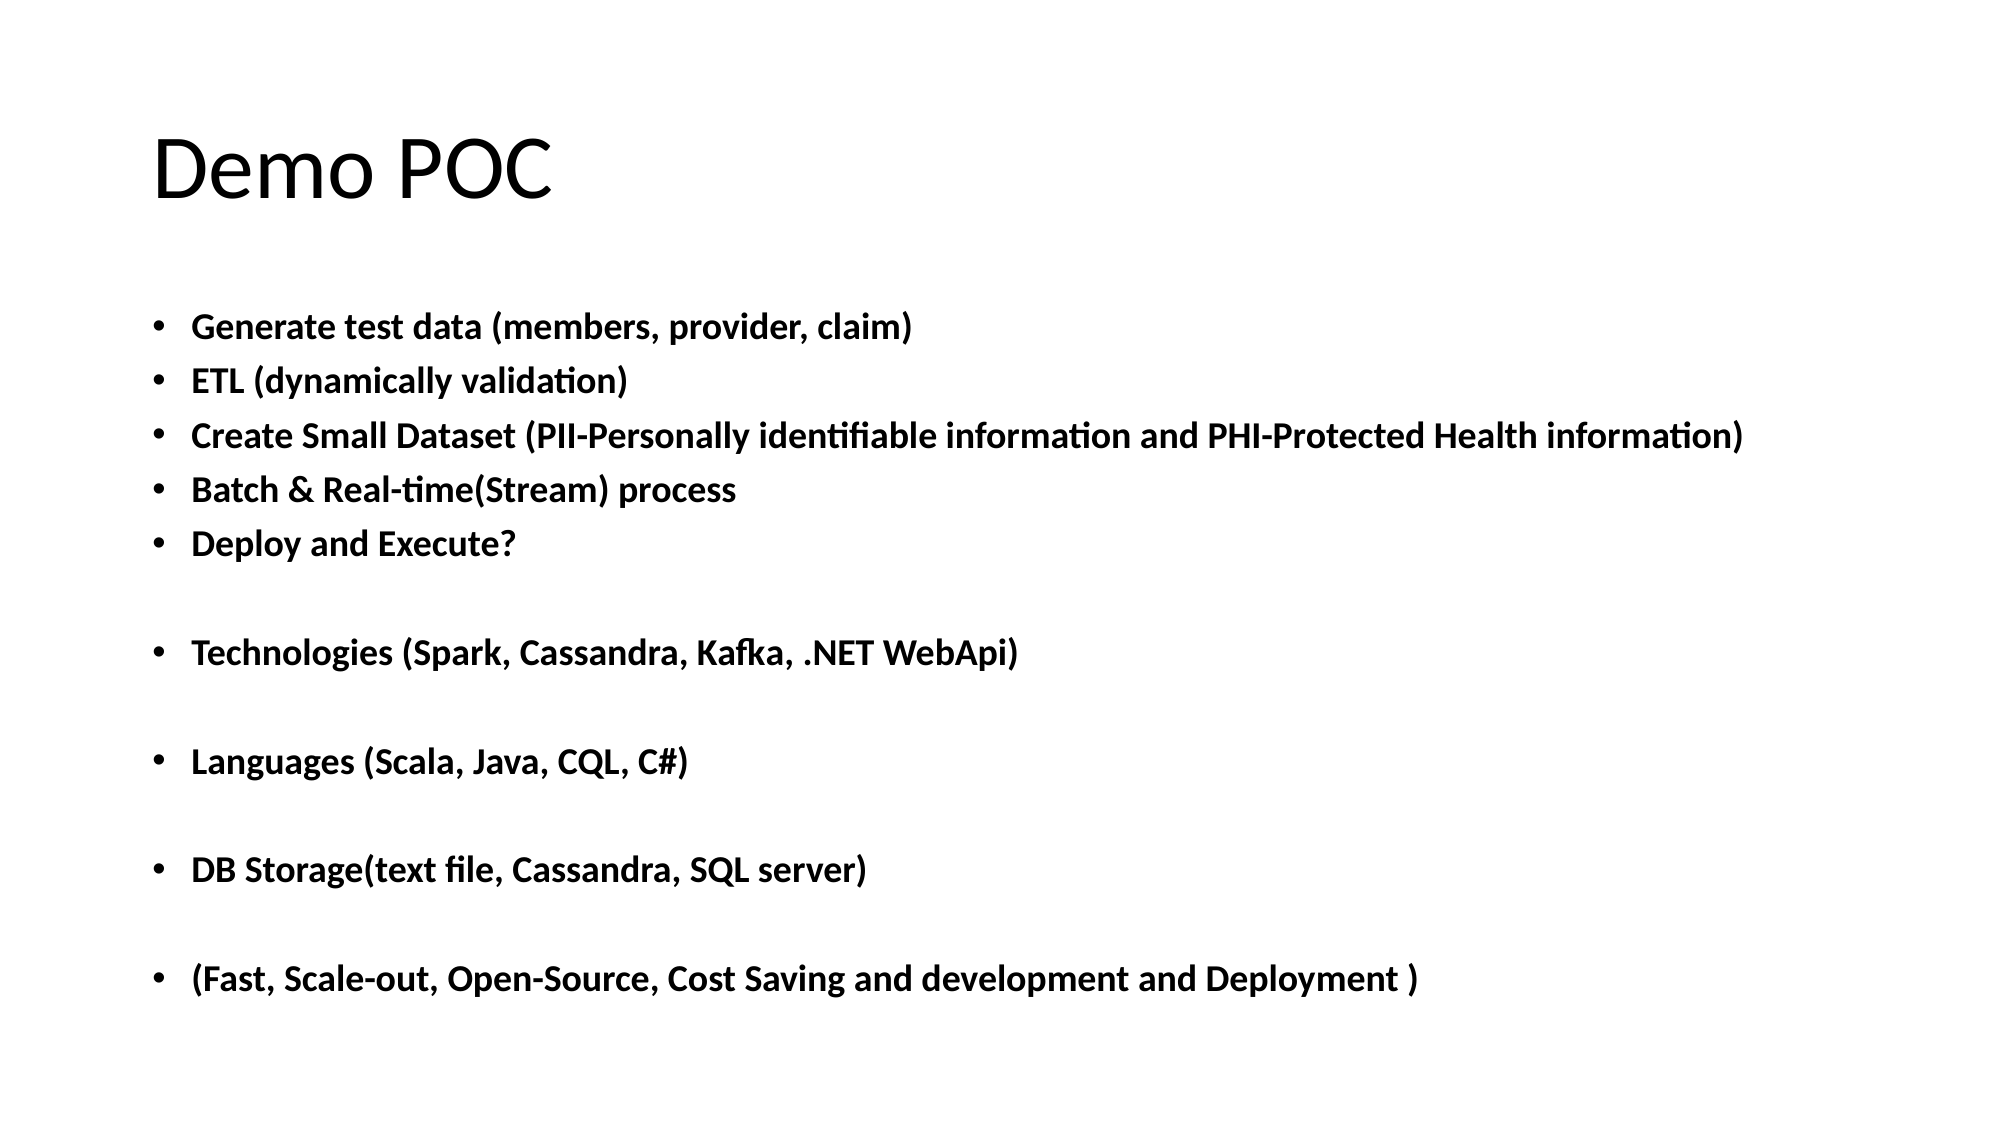

# Demo POC
Generate test data (members, provider, claim)
ETL (dynamically validation)
Create Small Dataset (PII-Personally identifiable information and PHI-Protected Health information)
Batch & Real-time(Stream) process
Deploy and Execute?

Technologies (Spark, Cassandra, Kafka, .NET WebApi)

Languages (Scala, Java, CQL, C#)

DB Storage(text file, Cassandra, SQL server)

(Fast, Scale-out, Open-Source, Cost Saving and development and Deployment )